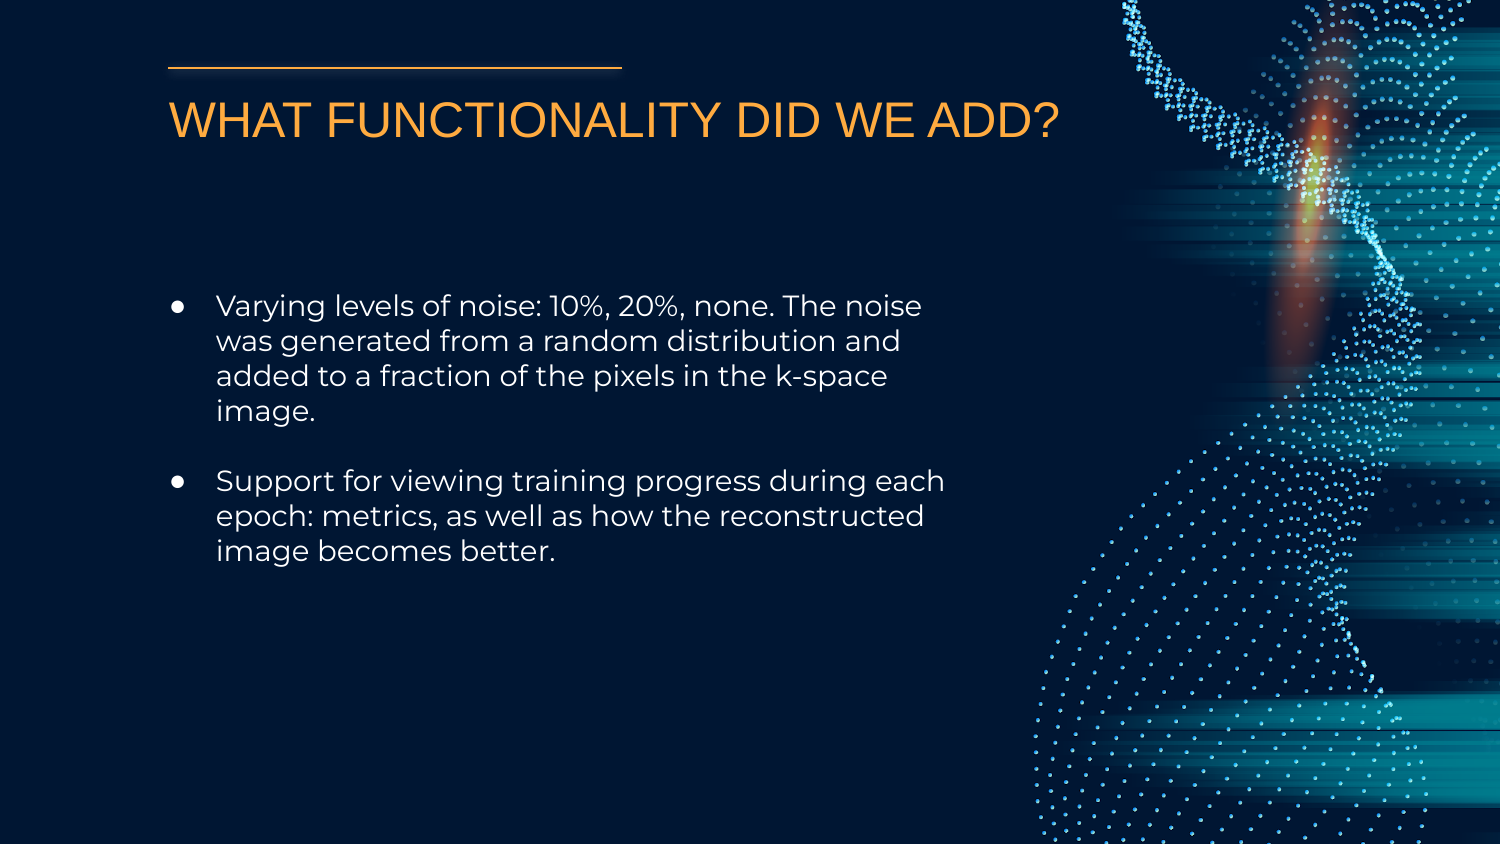

# WHAT FUNCTIONALITY DID WE ADD?
Varying levels of noise: 10%, 20%, none. The noise was generated from a random distribution and added to a fraction of the pixels in the k-space image.
Support for viewing training progress during each epoch: metrics, as well as how the reconstructed image becomes better.